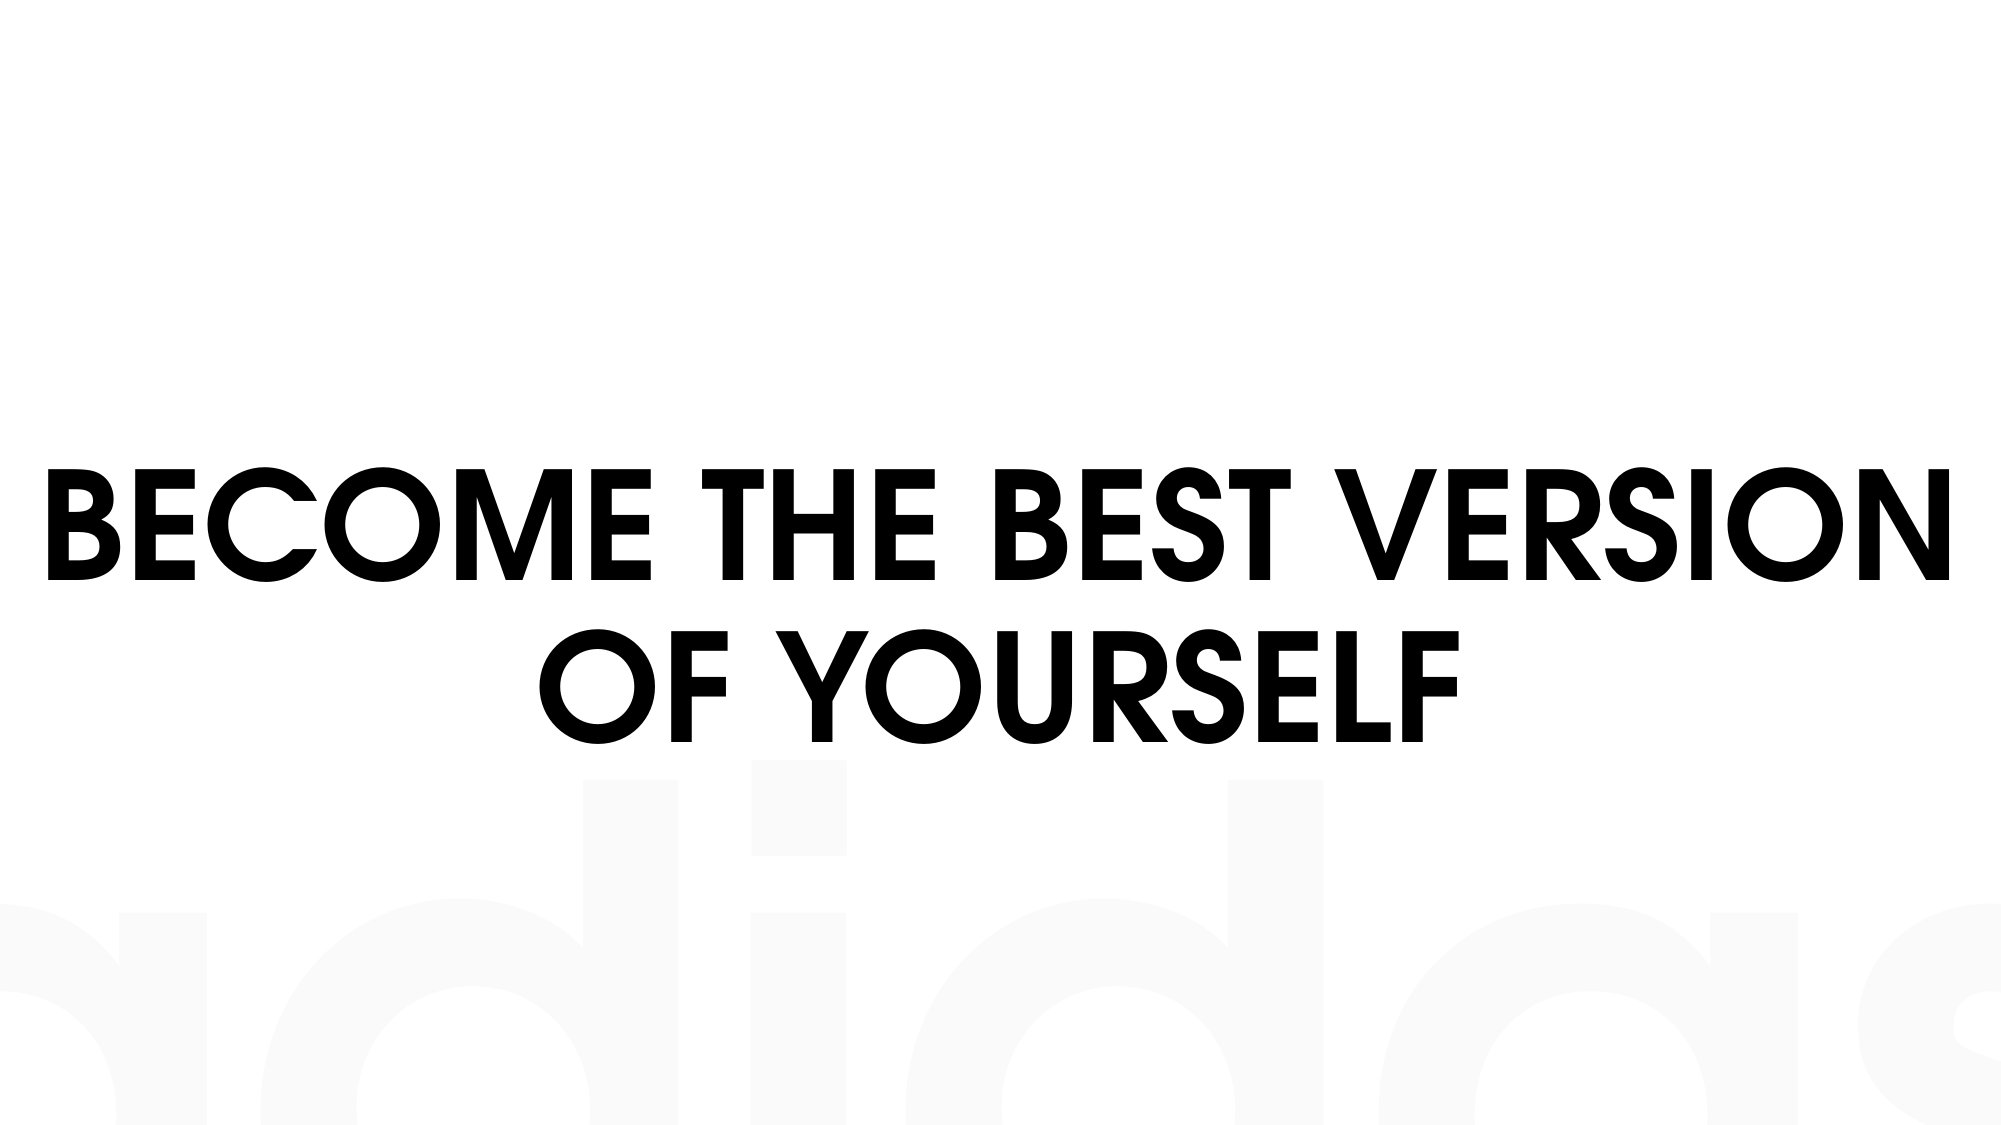

#
BECOME THE BEST VERSION
OF YOURSELF